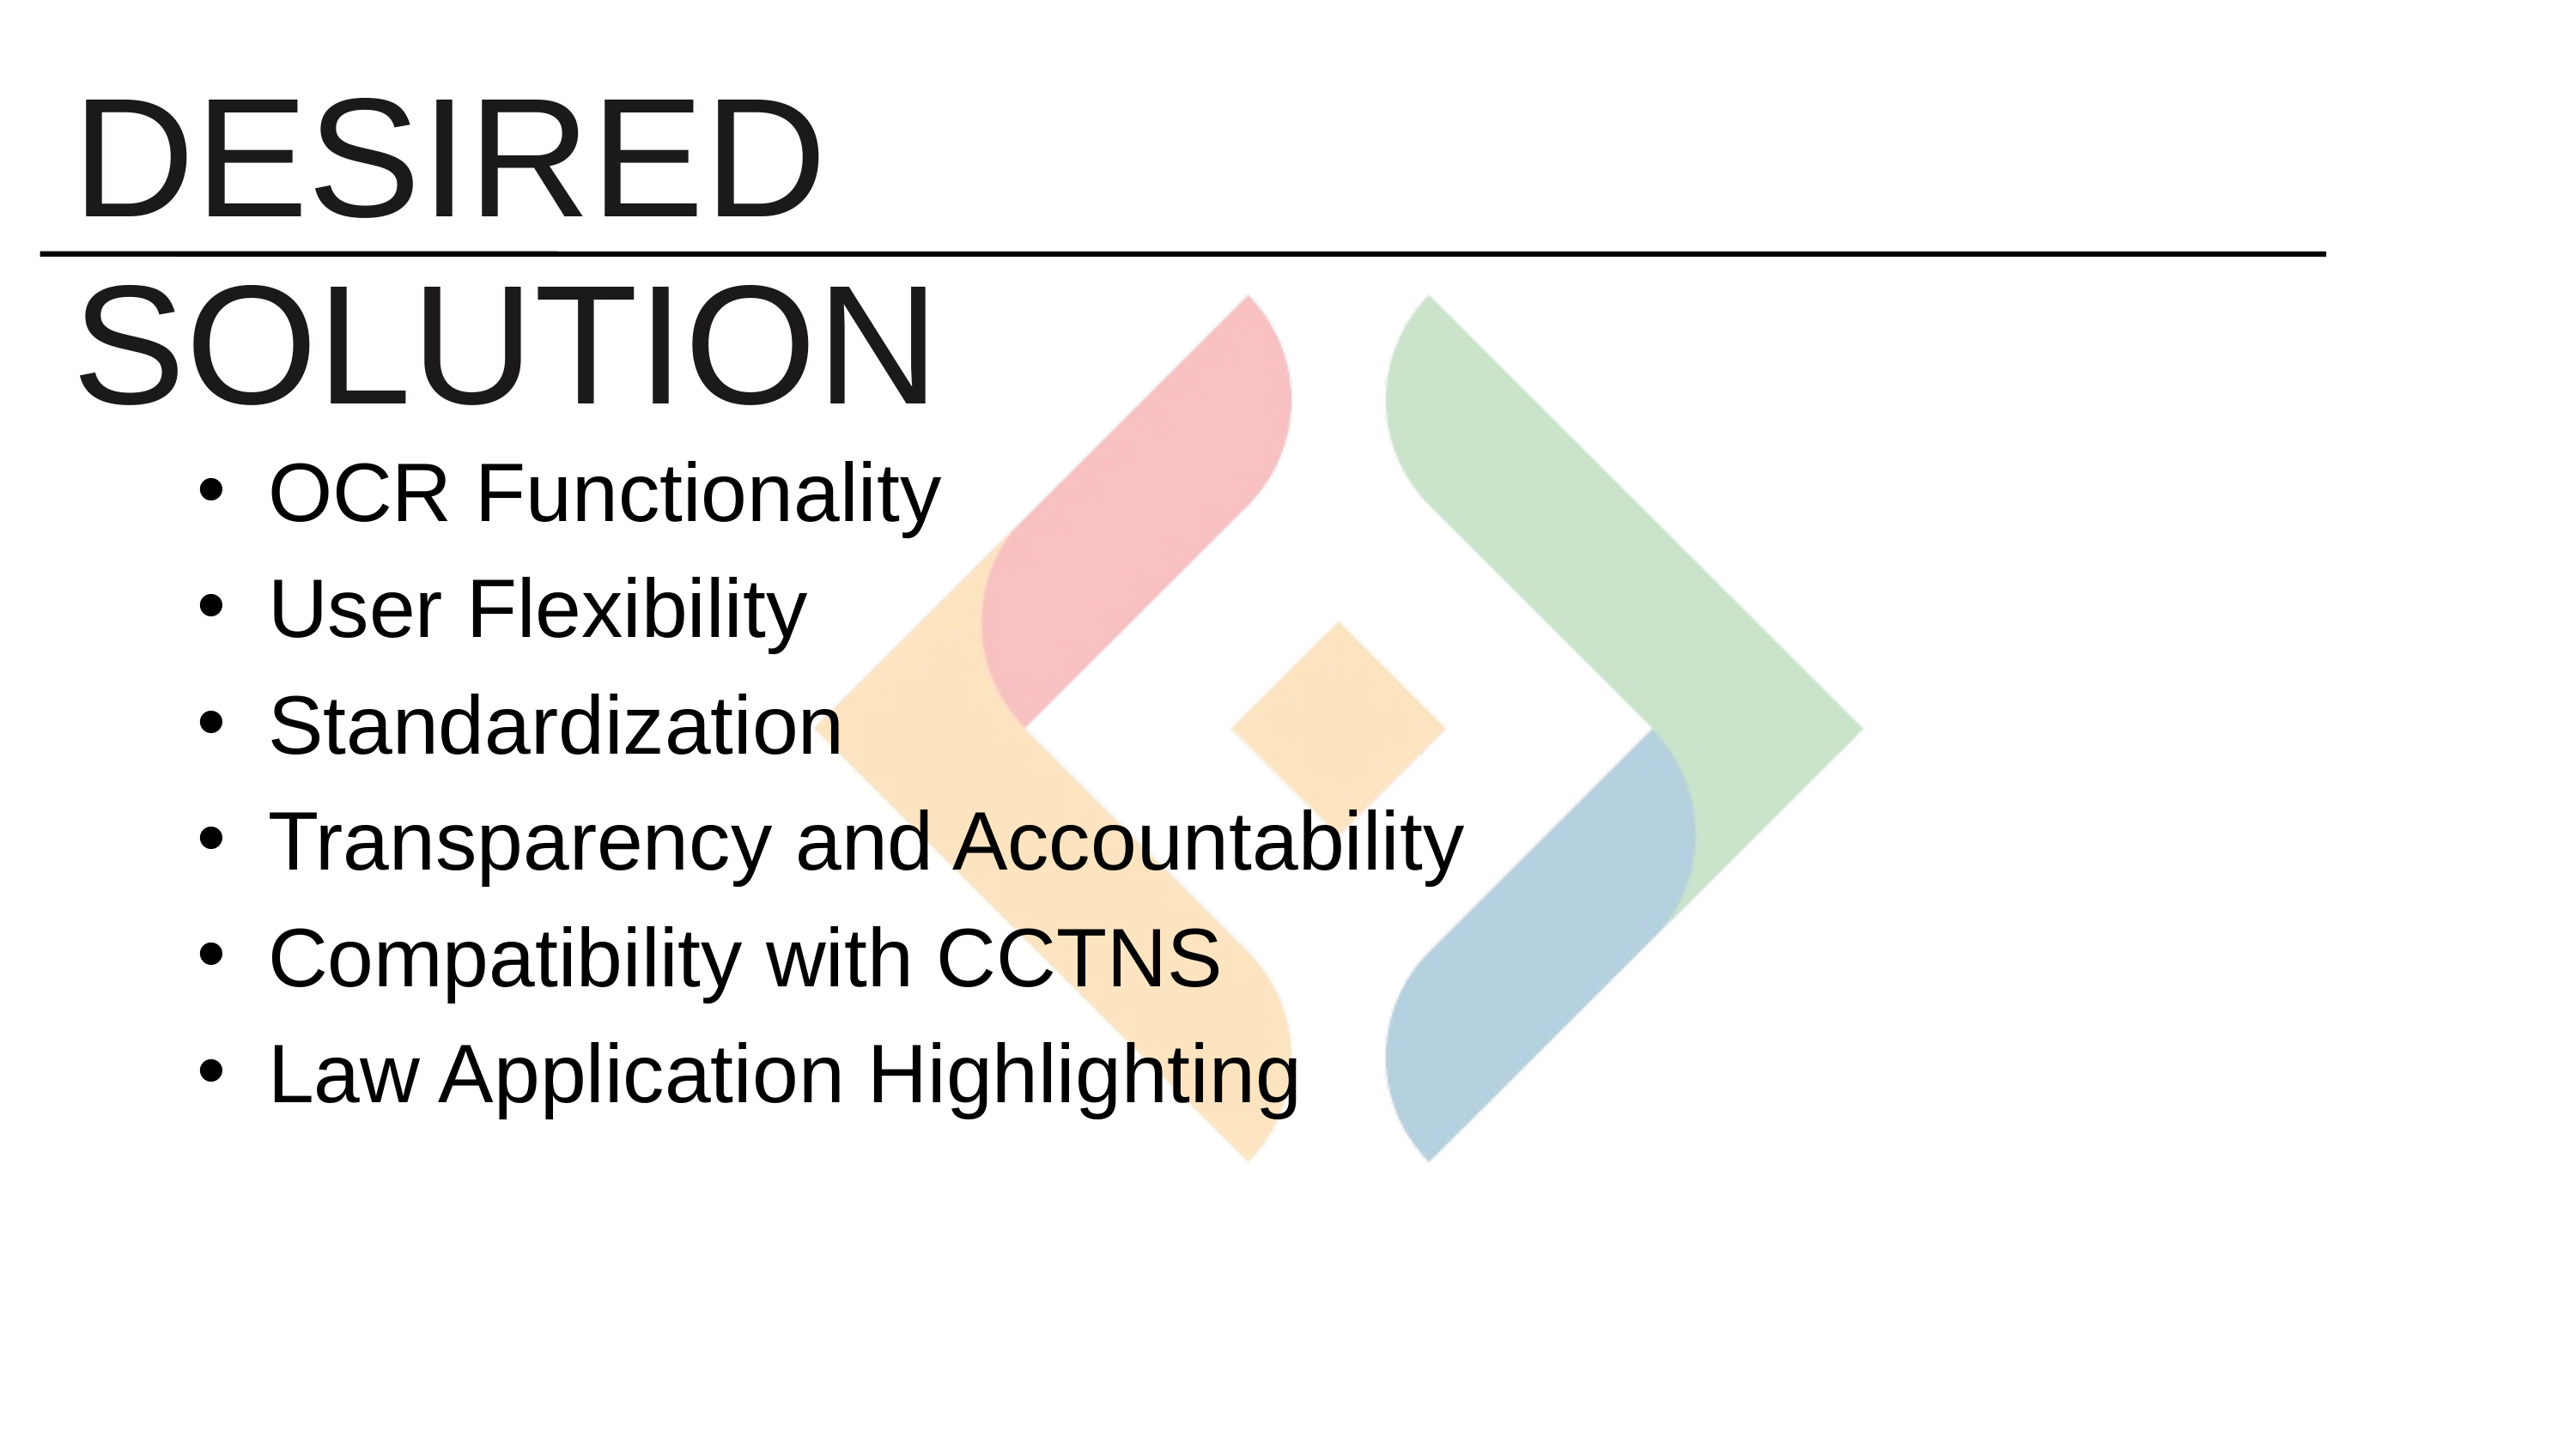

DESIRED SOLUTION

OCR Functionality
User Flexibility
Standardization
Transparency and Accountability
Compatibility with CCTNS
Law Application Highlighting